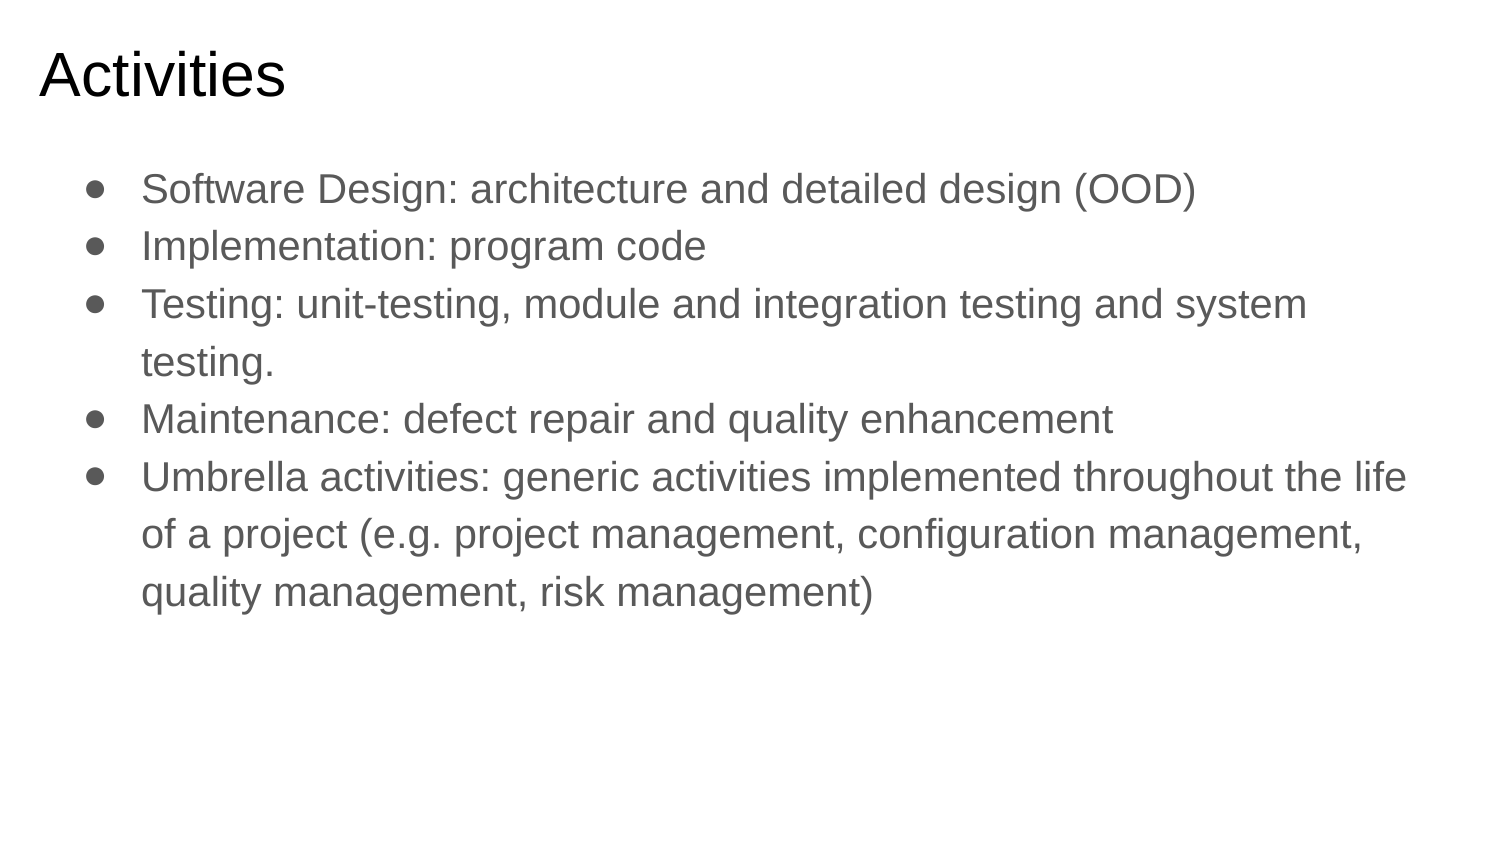

# Activities
Software Design: architecture and detailed design (OOD)
Implementation: program code
Testing: unit-testing, module and integration testing and system testing.
Maintenance: defect repair and quality enhancement
Umbrella activities: generic activities implemented throughout the life of a project (e.g. project management, configuration management, quality management, risk management)